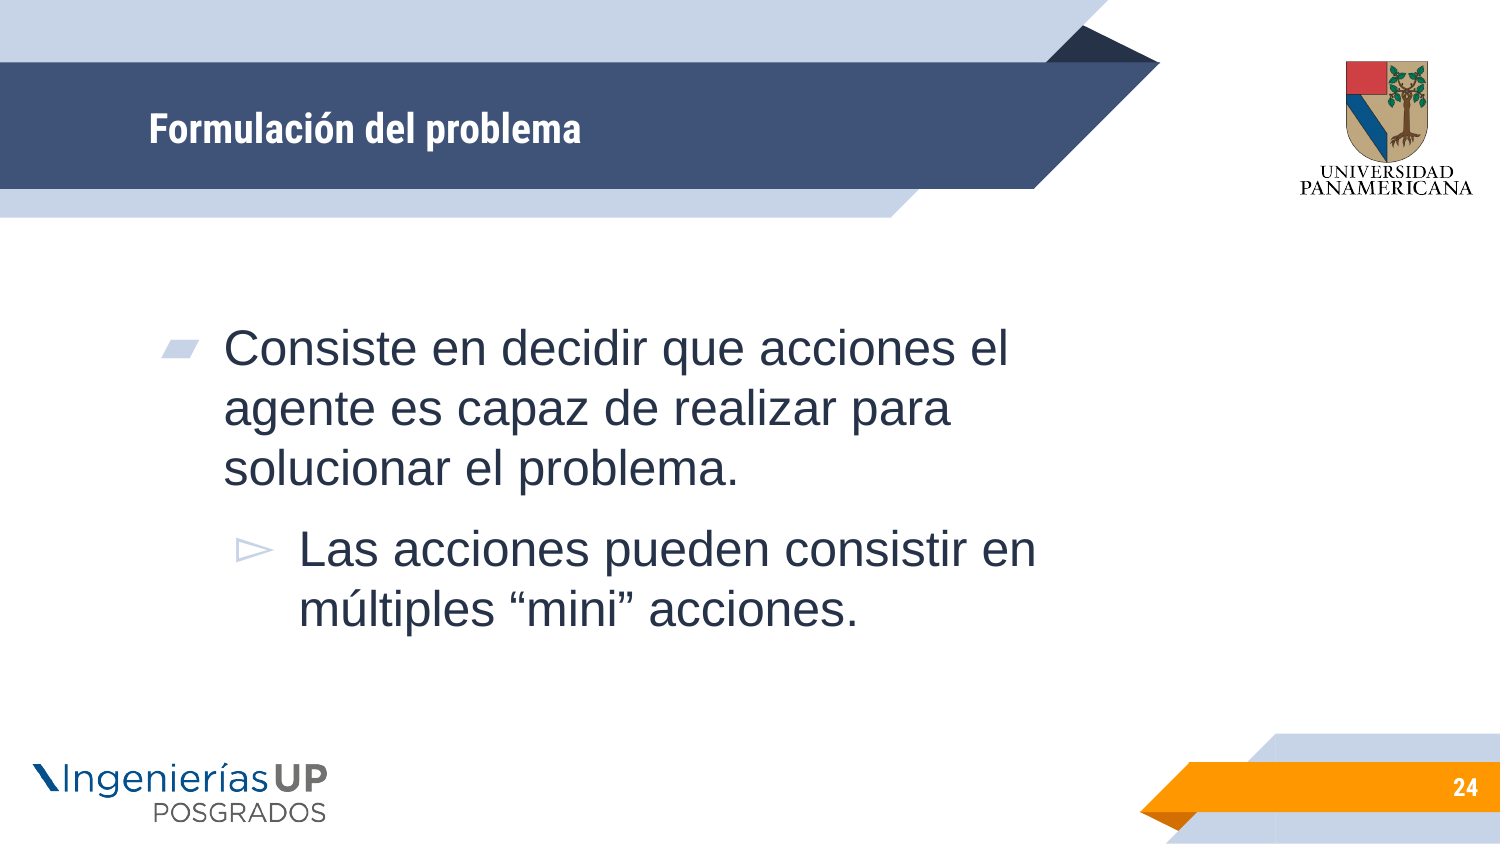

# Formulación del problema
Consiste en decidir que acciones el agente es capaz de realizar para solucionar el problema.
Las acciones pueden consistir en múltiples “mini” acciones.
24